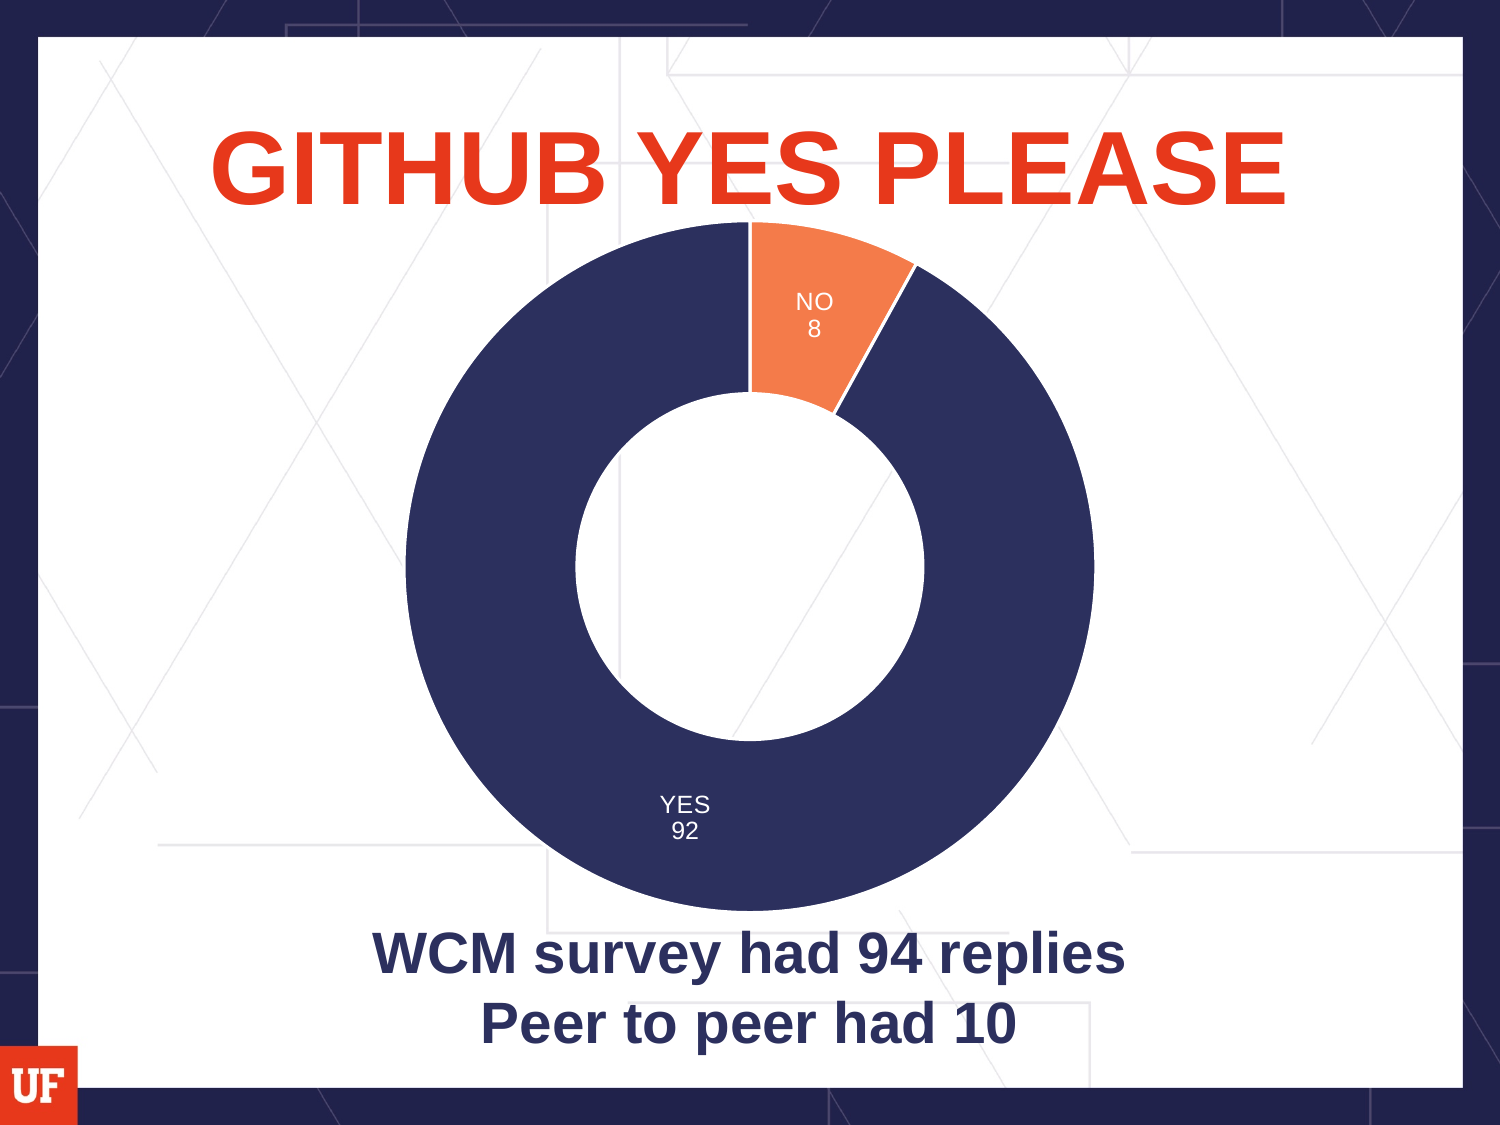

# GITHUB YES PLEASE

### Chart

| Category | GITHUB FOR ENTERPRISE |
|---|---|
| NO | 8.0 |
| YES | 92.0 |
WCM survey had 94 replies
Peer to peer had 10